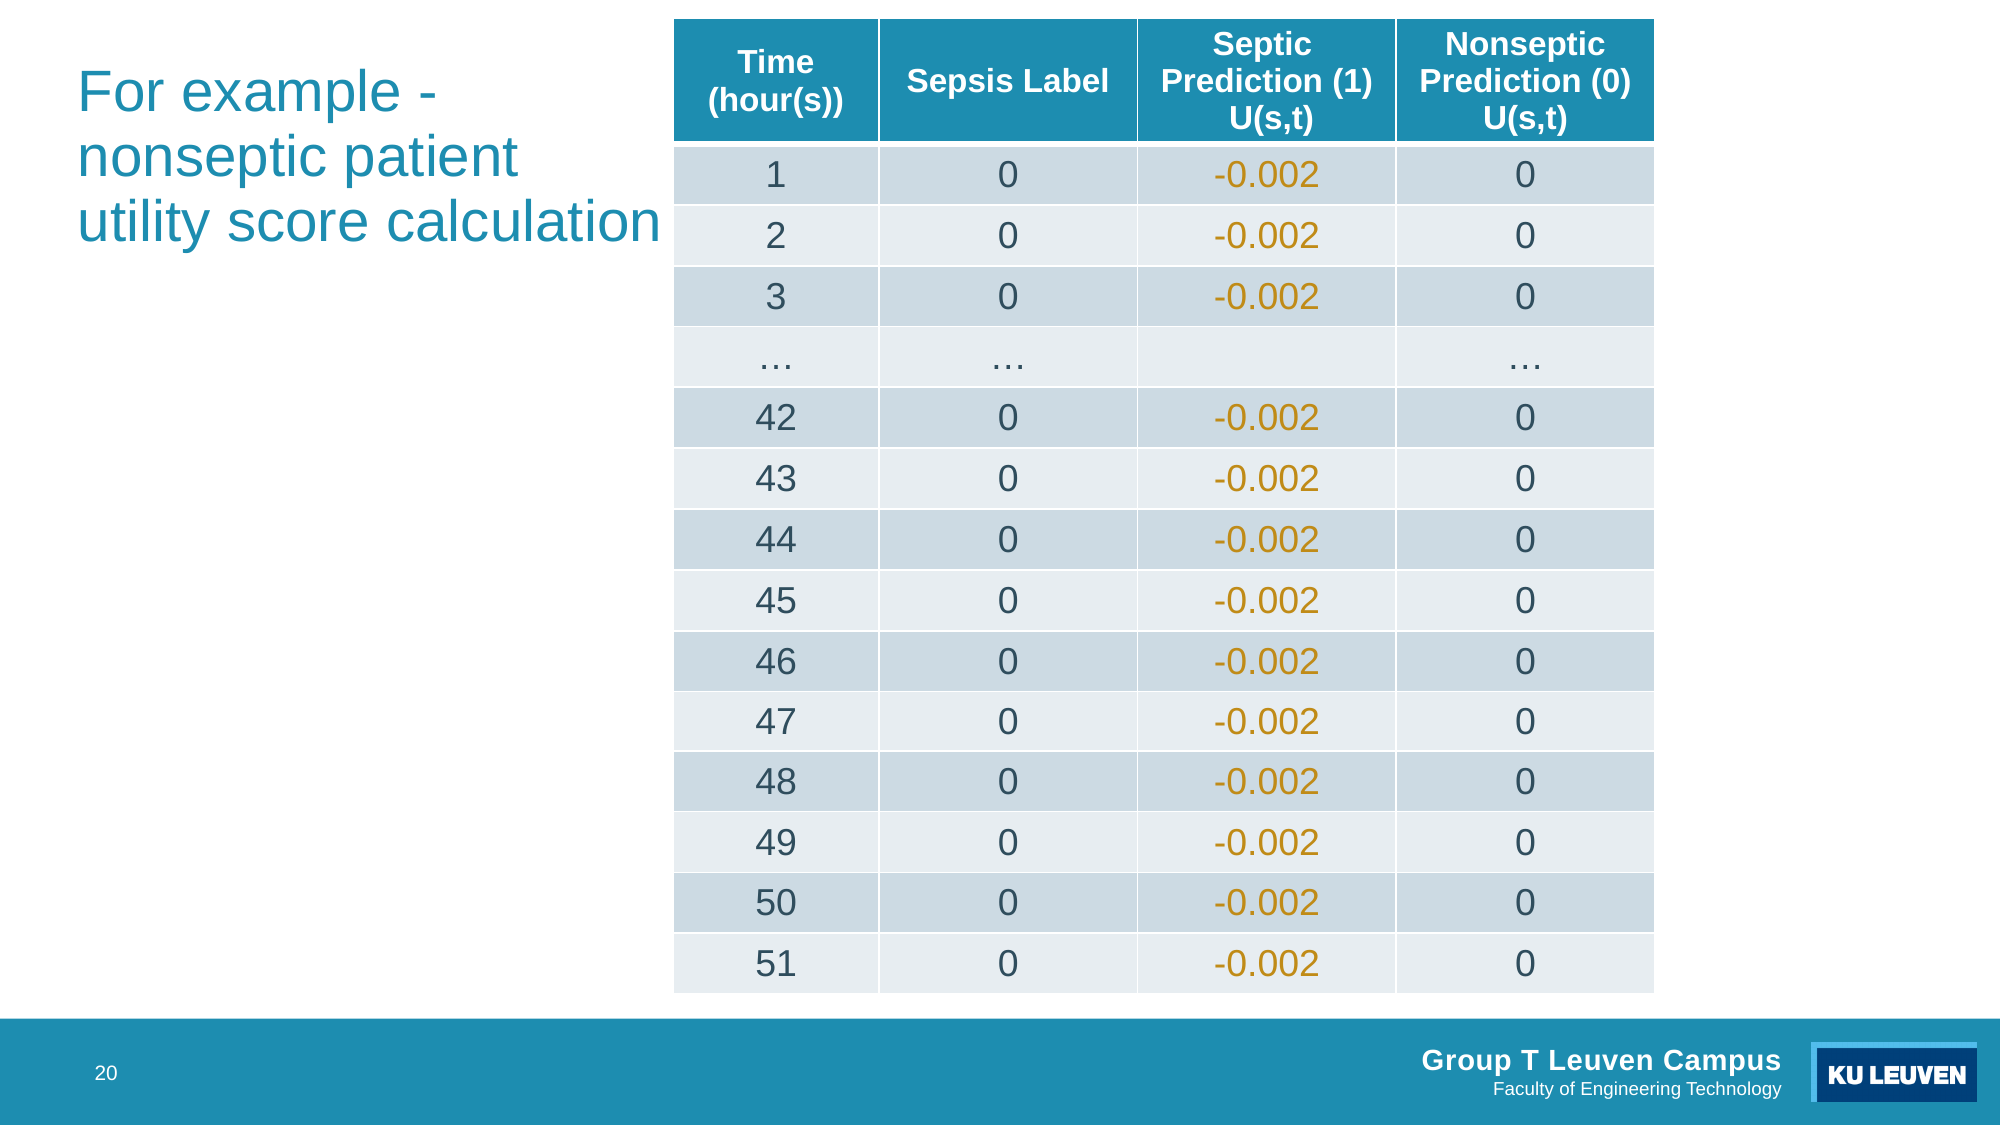

| Time (hour(s)) | Sepsis Label | Septic Prediction (1) U(s,t) | Nonseptic Prediction (0) U(s,t) |
| --- | --- | --- | --- |
| 1 | 0 | -0.002 | 0 |
| 2 | 0 | -0.002 | 0 |
| 3 | 0 | -0.002 | 0 |
| … | … |  | … |
| 42 | 0 | -0.002 | 0 |
| 43 | 0 | -0.002 | 0 |
| 44 | 0 | -0.002 | 0 |
| 45 | 0 | -0.002 | 0 |
| 46 | 0 | -0.002 | 0 |
| 47 | 0 | -0.002 | 0 |
| 48 | 0 | -0.002 | 0 |
| 49 | 0 | -0.002 | 0 |
| 50 | 0 | -0.002 | 0 |
| 51 | 0 | -0.002 | 0 |
# For example - nonseptic patient utility score calculation
20